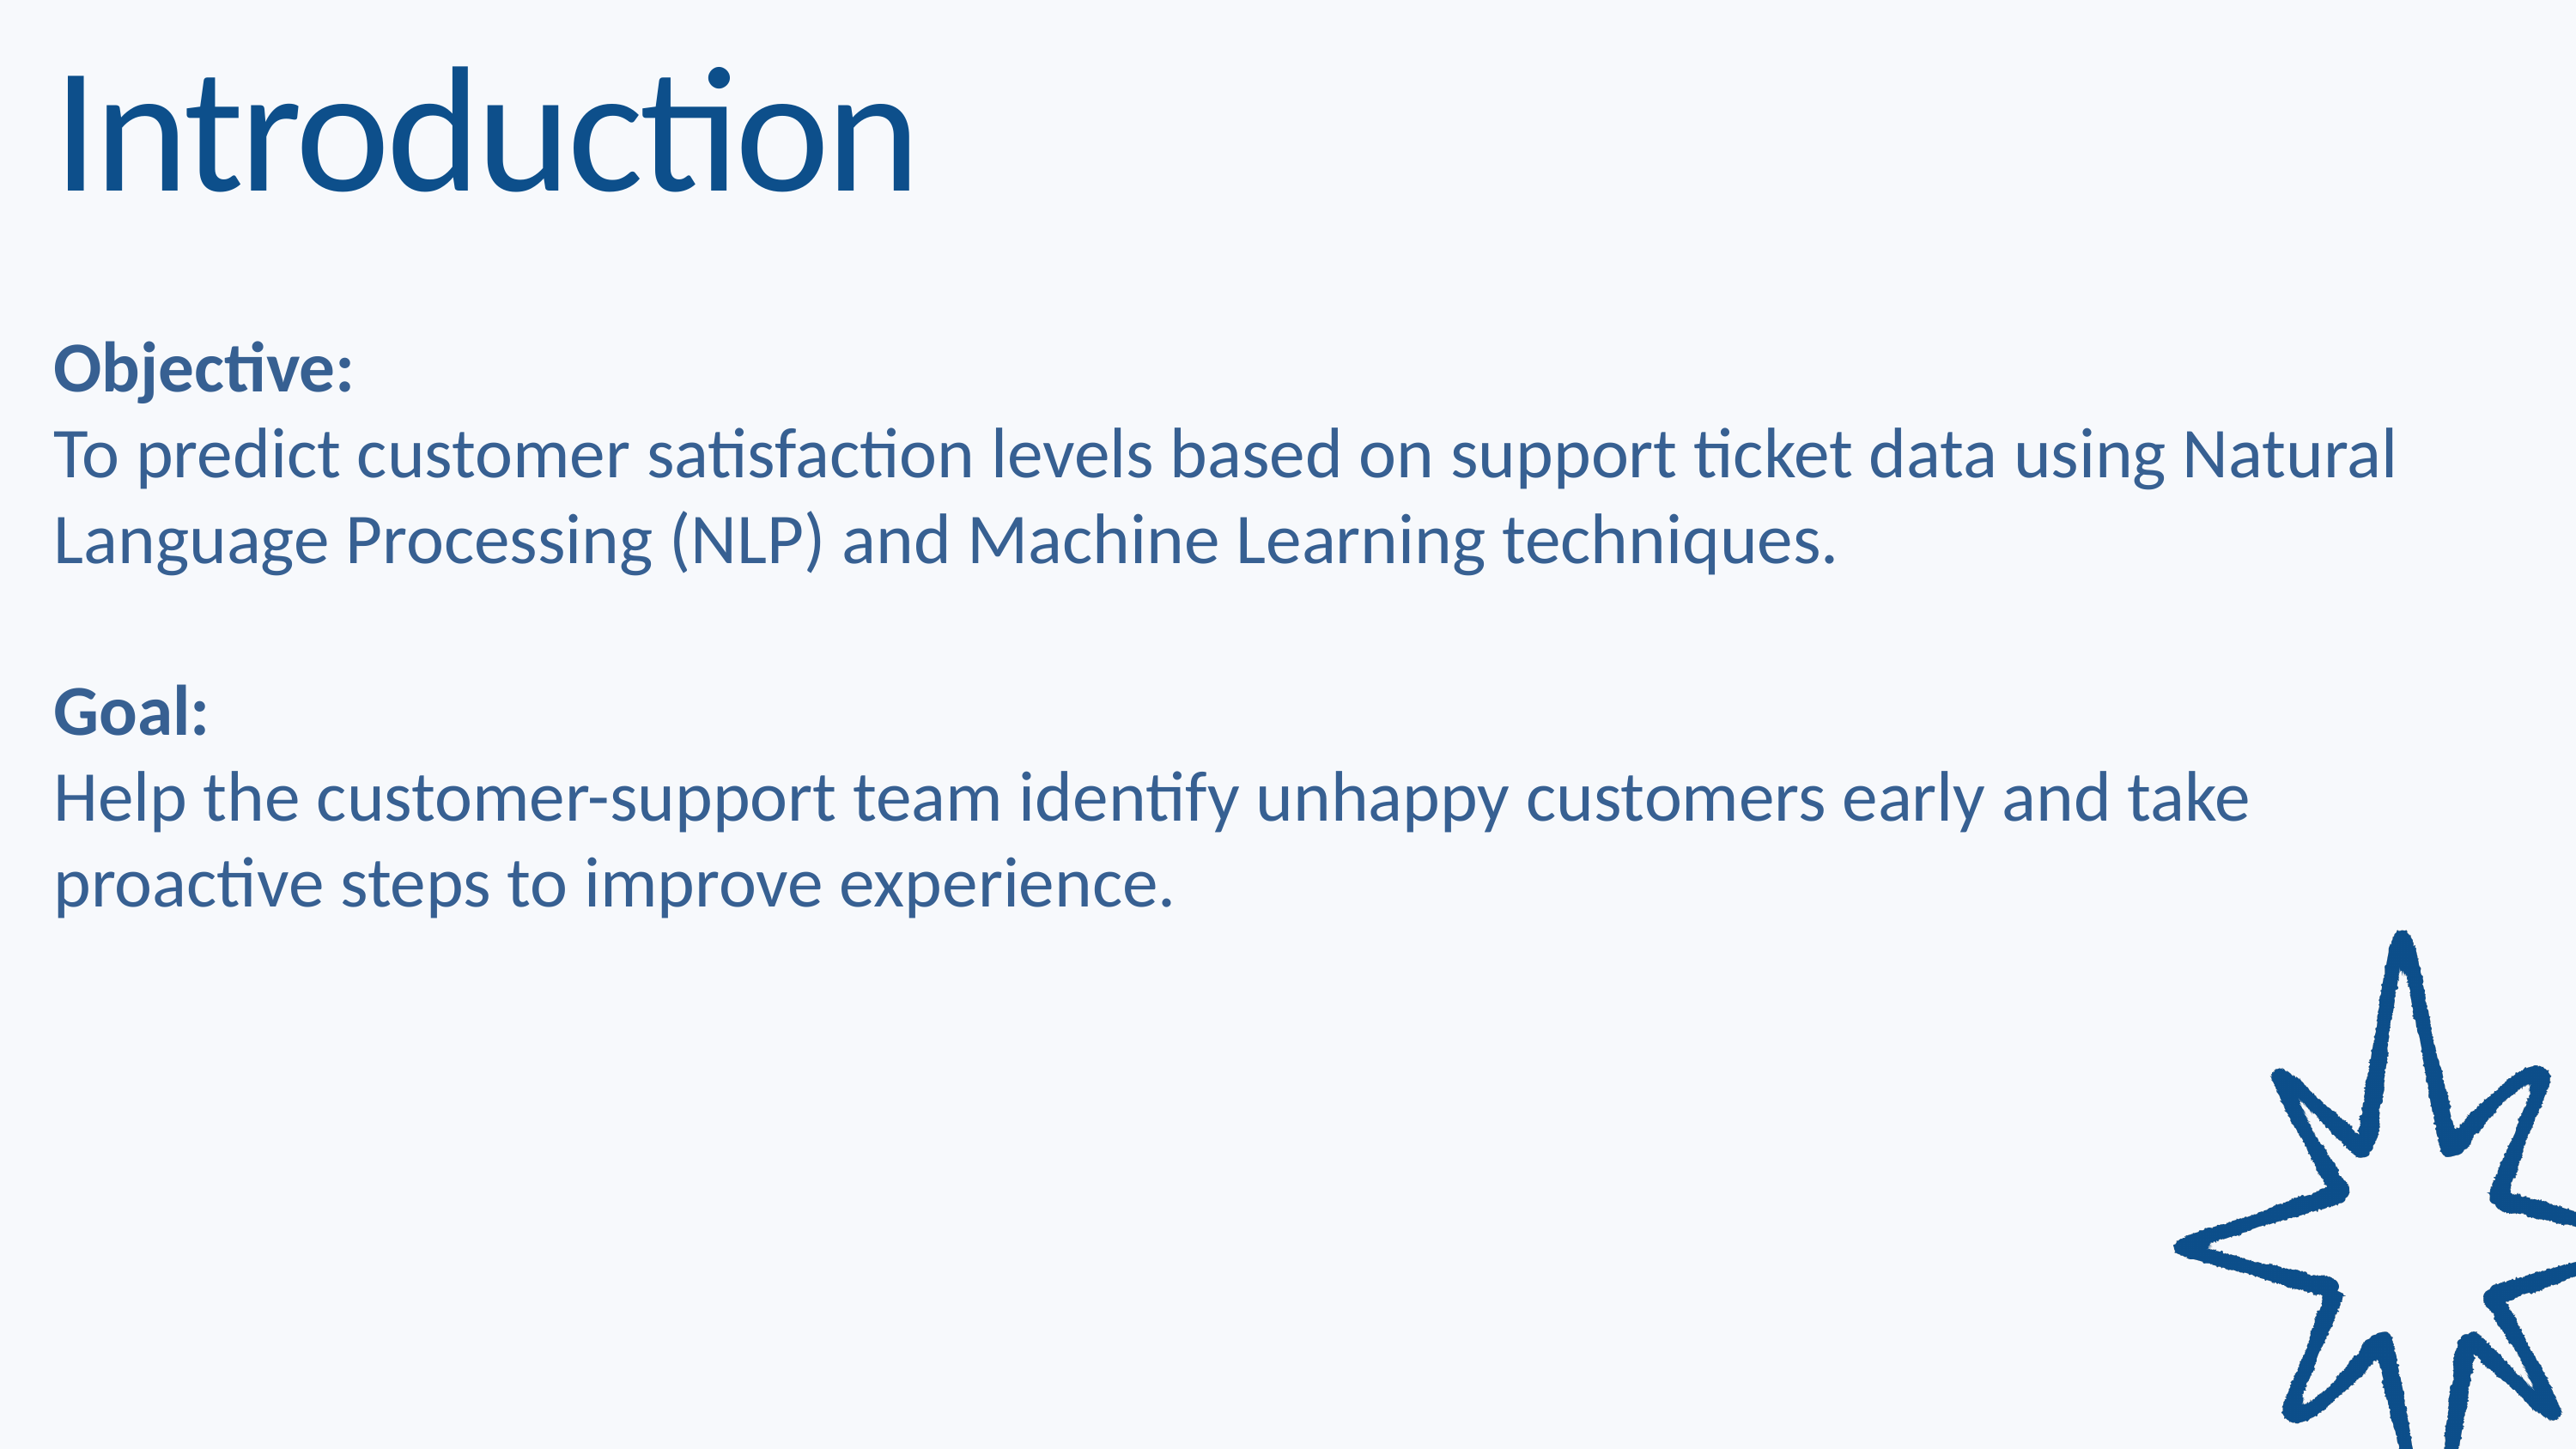

Introduction
Objective:
To predict customer satisfaction levels based on support ticket data using Natural Language Processing (NLP) and Machine Learning techniques.

Goal:
Help the customer-support team identify unhappy customers early and take proactive steps to improve experience.